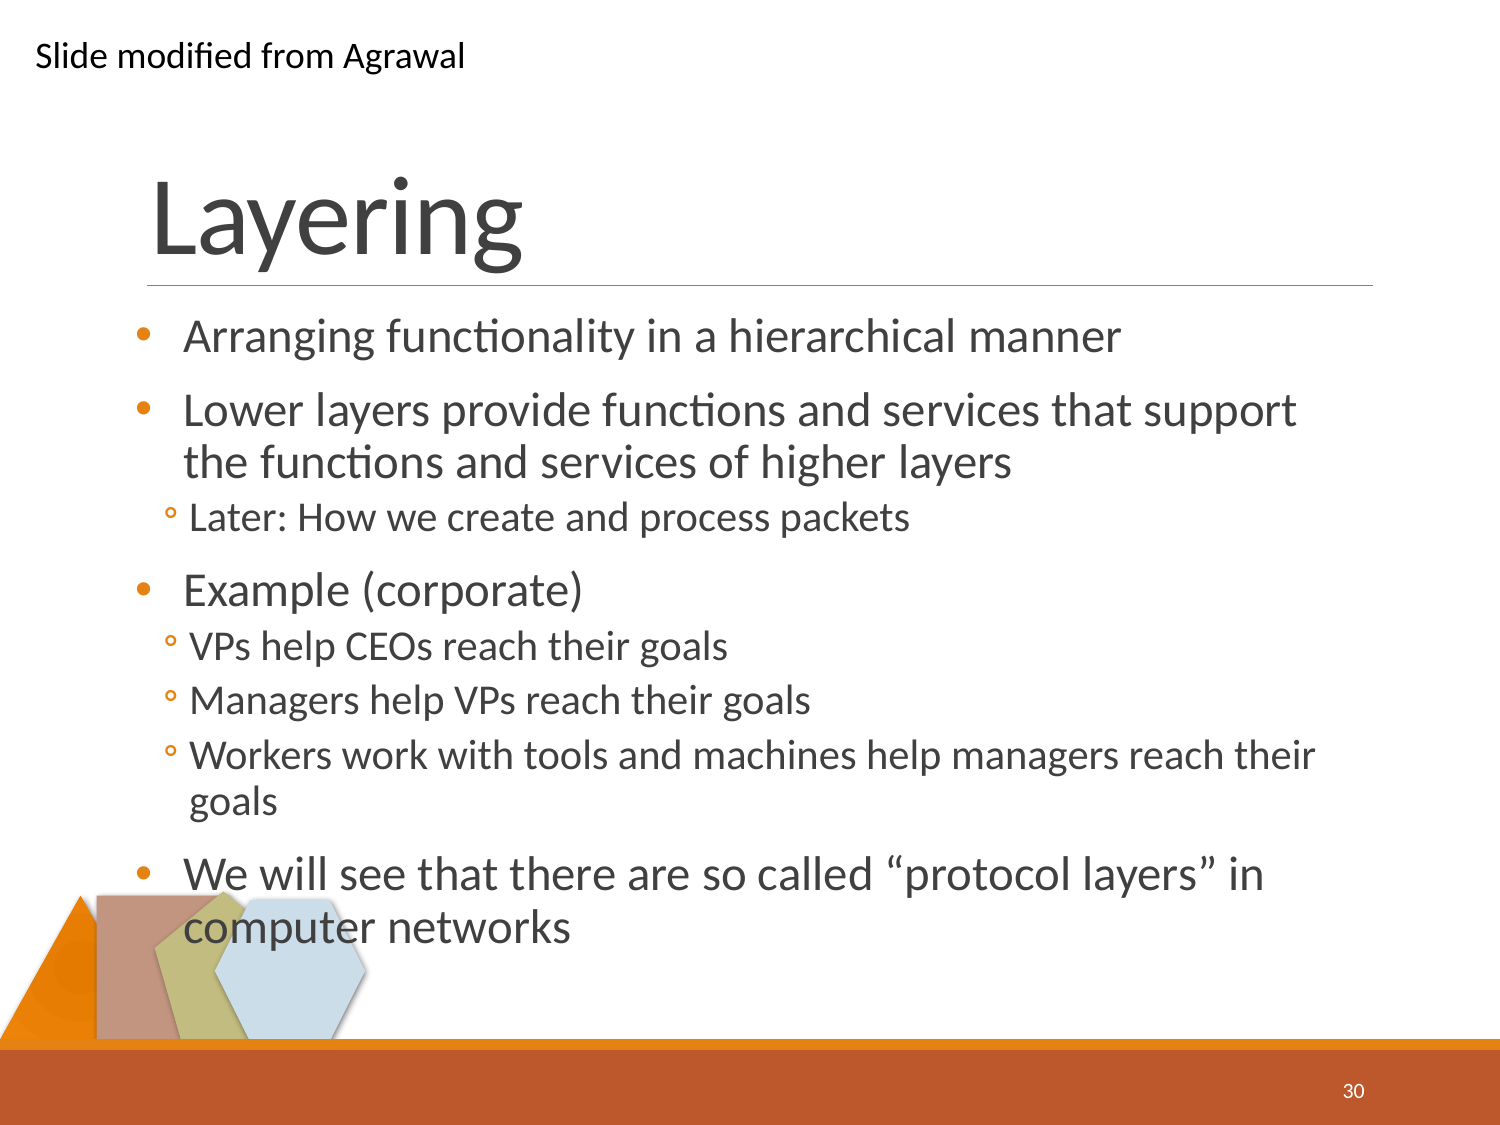

Slide modified from Agrawal
# Layering
Arranging functionality in a hierarchical manner
Lower layers provide functions and services that support the functions and services of higher layers
Later: How we create and process packets
Example (corporate)
VPs help CEOs reach their goals
Managers help VPs reach their goals
Workers work with tools and machines help managers reach their goals
We will see that there are so called “protocol layers” in computer networks
30